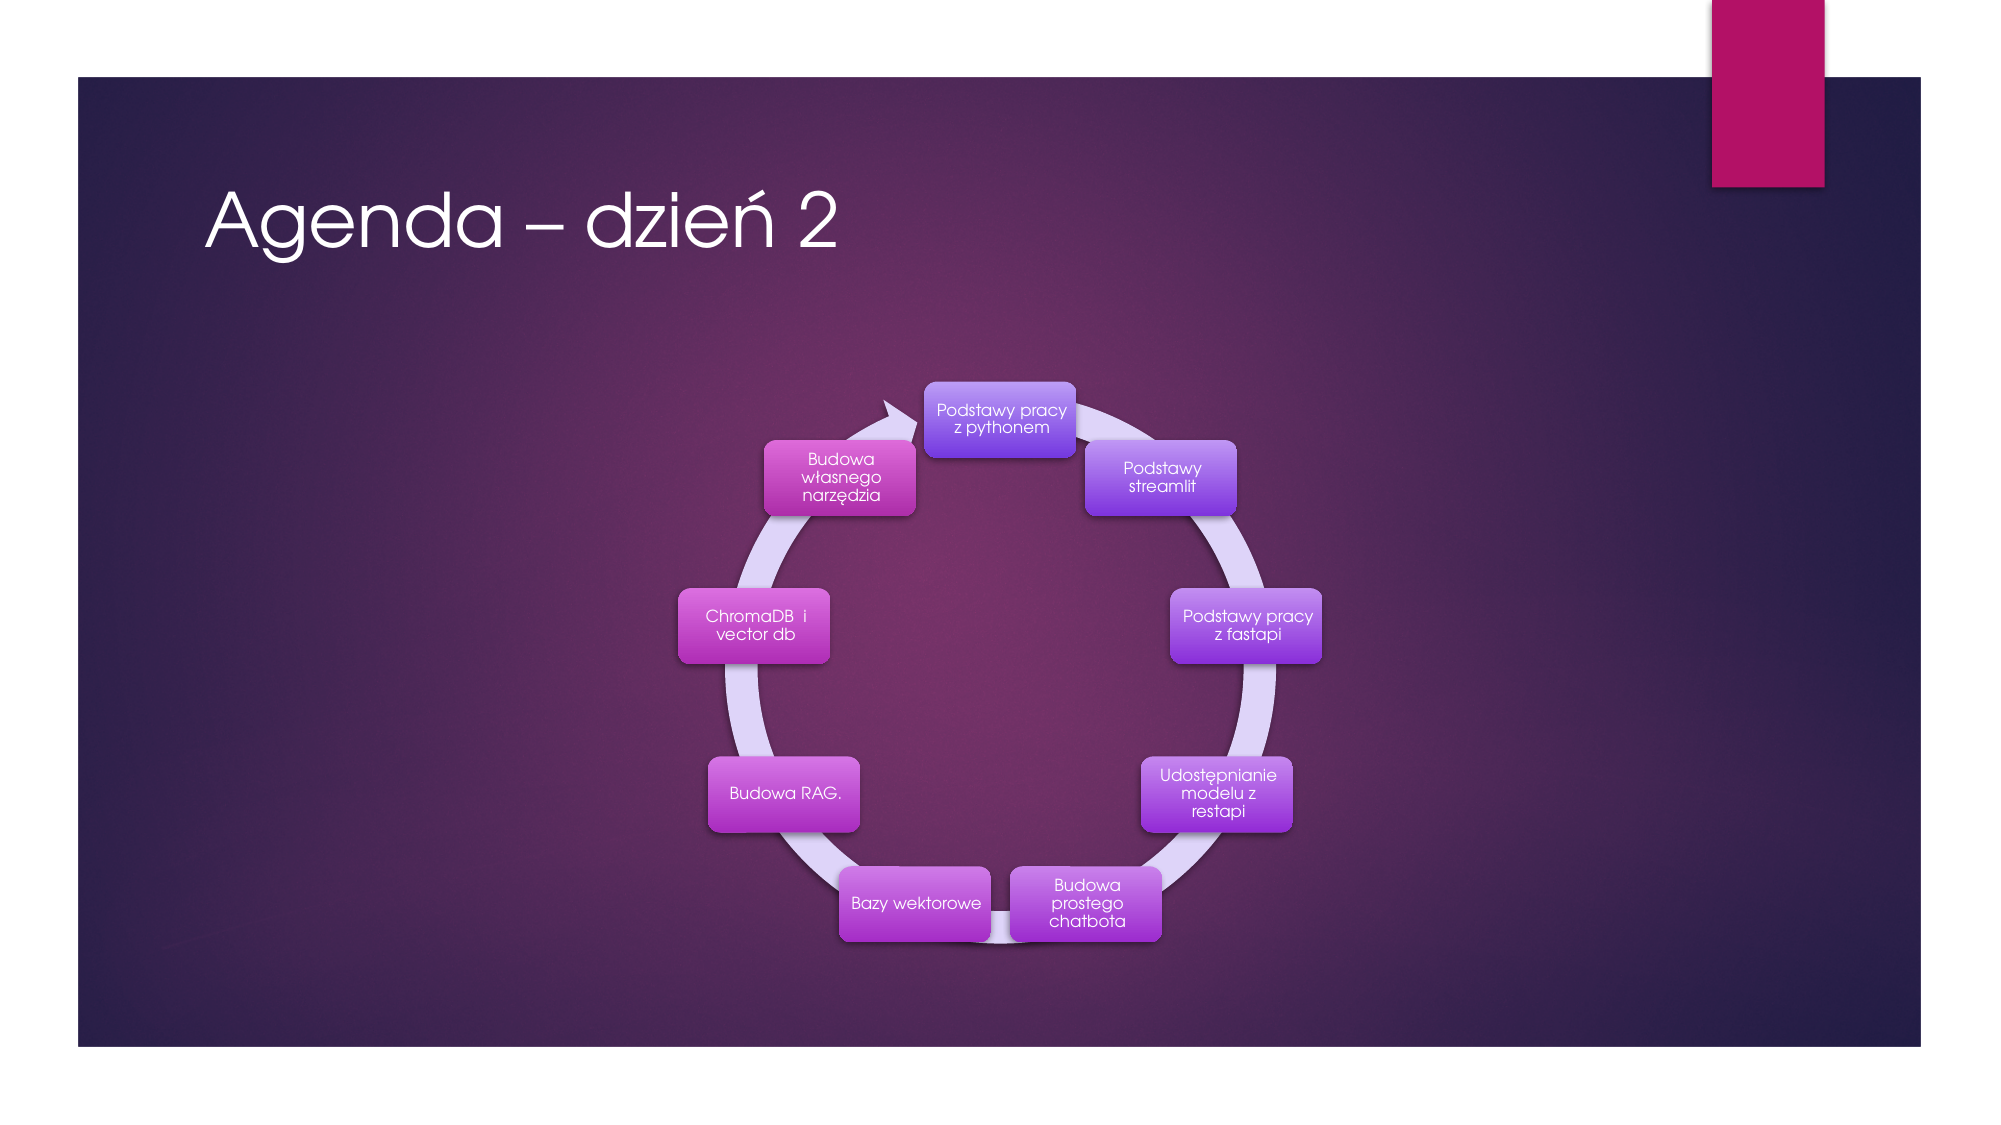

# Agenda – dzień 2
Podstawy pracy z pythonem
Podstawy streamlit
Podstawy pracy z fastapi
Udostępnianie modelu z restapi
Budowa prostego chatbota
Bazy wektorowe
Budowa RAG.
ChromaDB  i vector db
Budowa własnego narzędzia